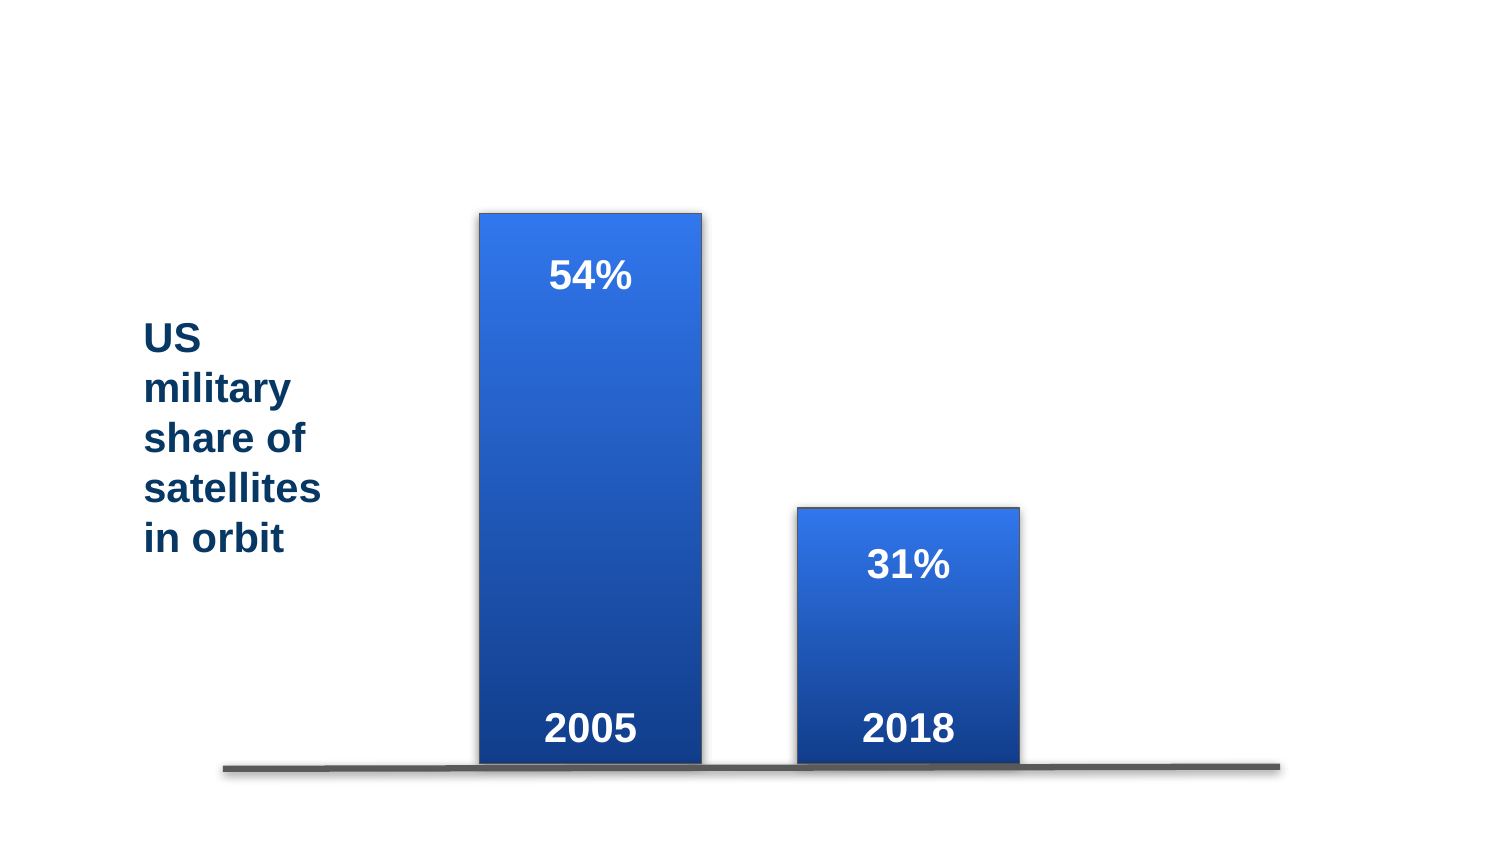

54%
# US military share of satellites in orbit

31%
2005
2018